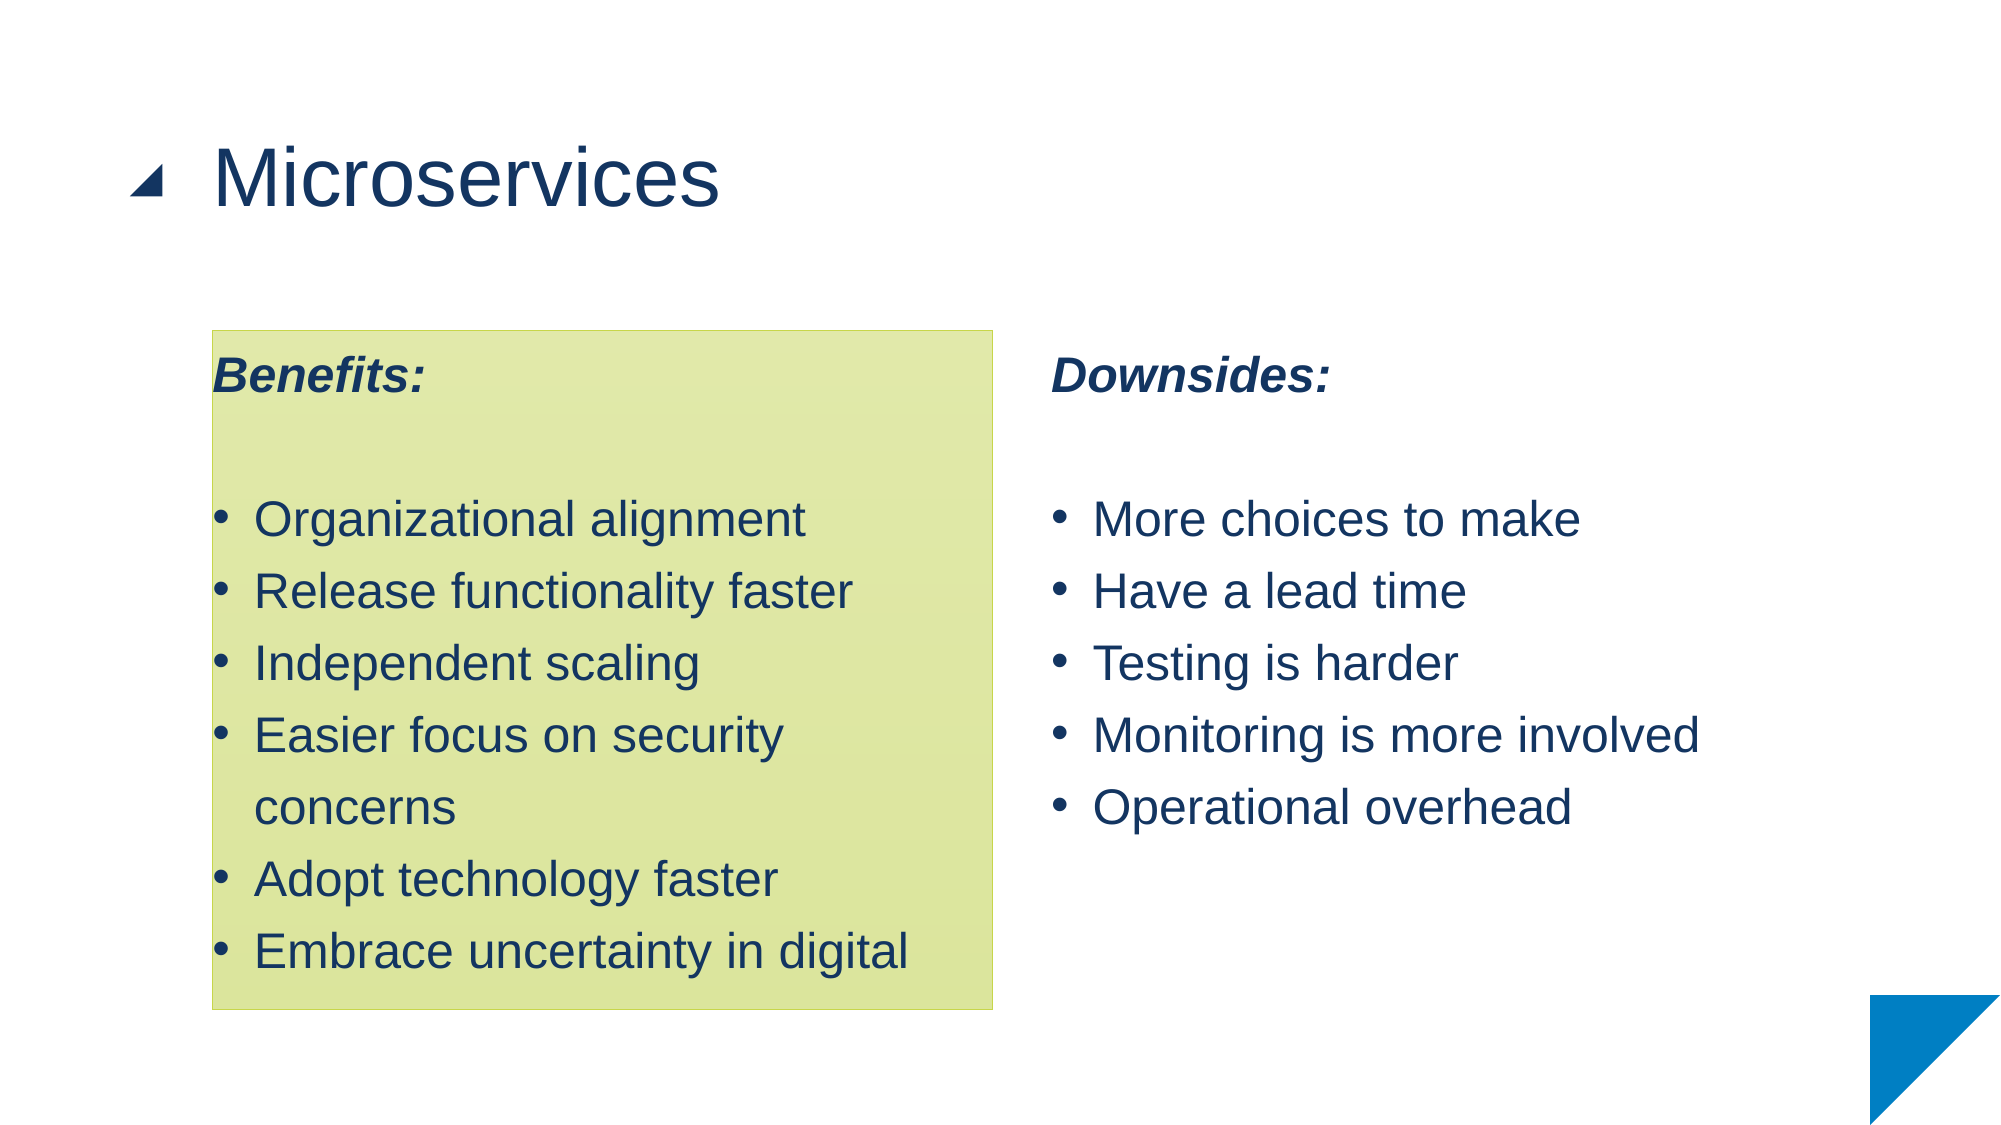

# Microservices
Benefits:

Organizational alignment
Release functionality faster
Independent scaling
Easier focus on security concerns
Adopt technology faster
Embrace uncertainty in digital
Downsides:

More choices to make
Have a lead time
Testing is harder
Monitoring is more involved
Operational overhead